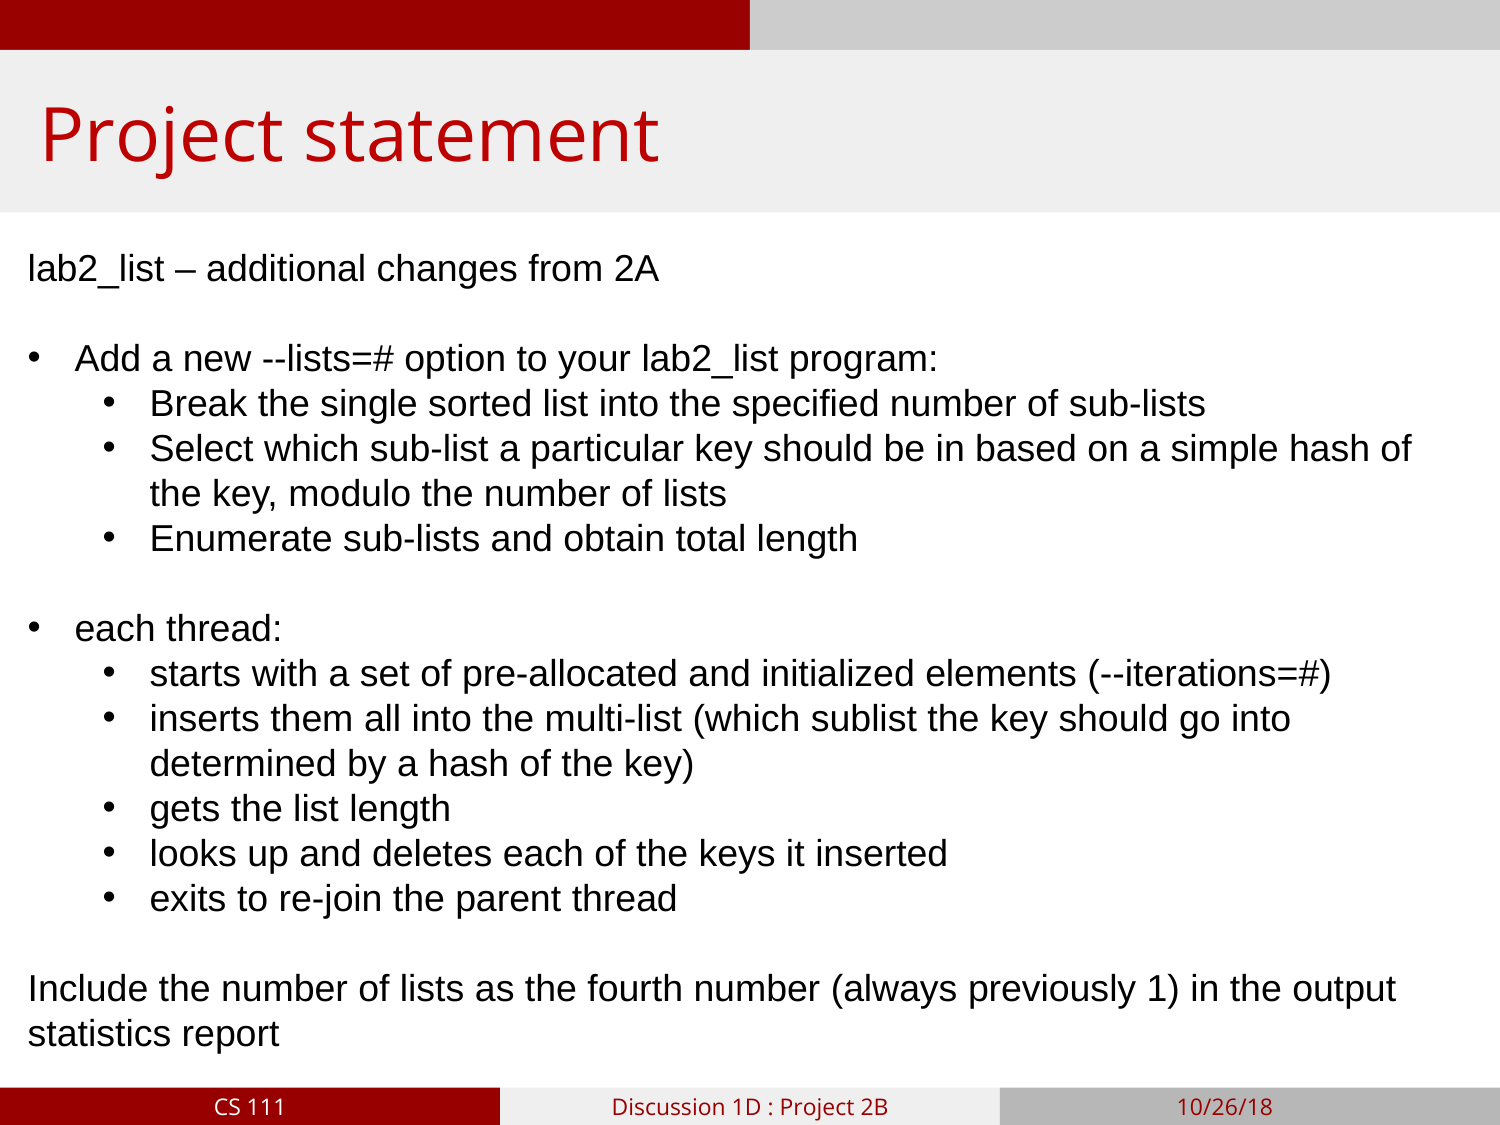

# Project statement
lab2_list – additional changes from 2A

Add a new --lists=# option to your lab2_list program:
Break the single sorted list into the specified number of sub-lists
Select which sub-list a particular key should be in based on a simple hash of the key, modulo the number of lists
Enumerate sub-lists and obtain total length

each thread:
starts with a set of pre-allocated and initialized elements (--iterations=#)
inserts them all into the multi-list (which sublist the key should go into determined by a hash of the key)
gets the list length
looks up and deletes each of the keys it inserted
exits to re-join the parent thread

Include the number of lists as the fourth number (always previously 1) in the output statistics report